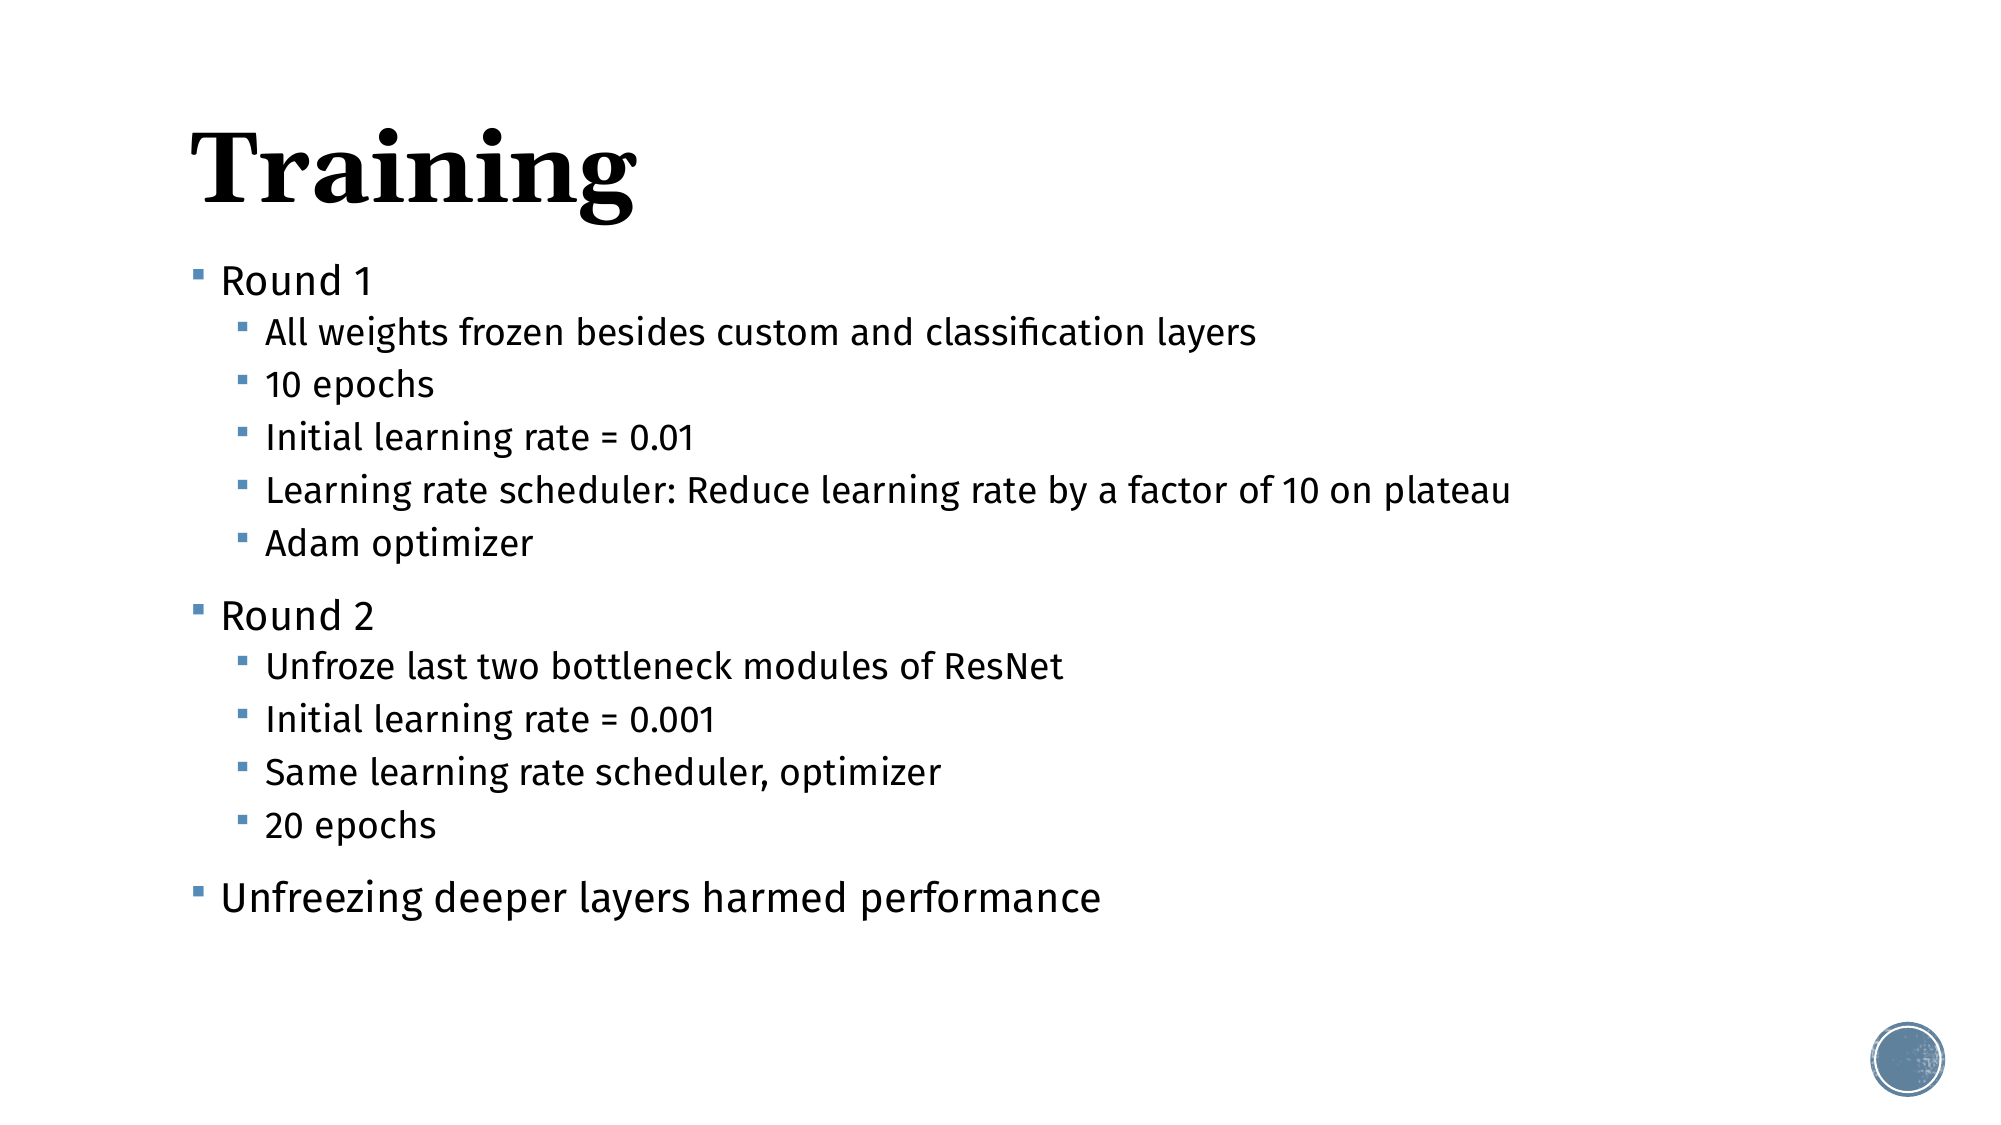

# Training
Round 1
All weights frozen besides custom and classification layers
10 epochs
Initial learning rate = 0.01
Learning rate scheduler: Reduce learning rate by a factor of 10 on plateau
Adam optimizer
Round 2
Unfroze last two bottleneck modules of ResNet
Initial learning rate = 0.001
Same learning rate scheduler, optimizer
20 epochs
Unfreezing deeper layers harmed performance